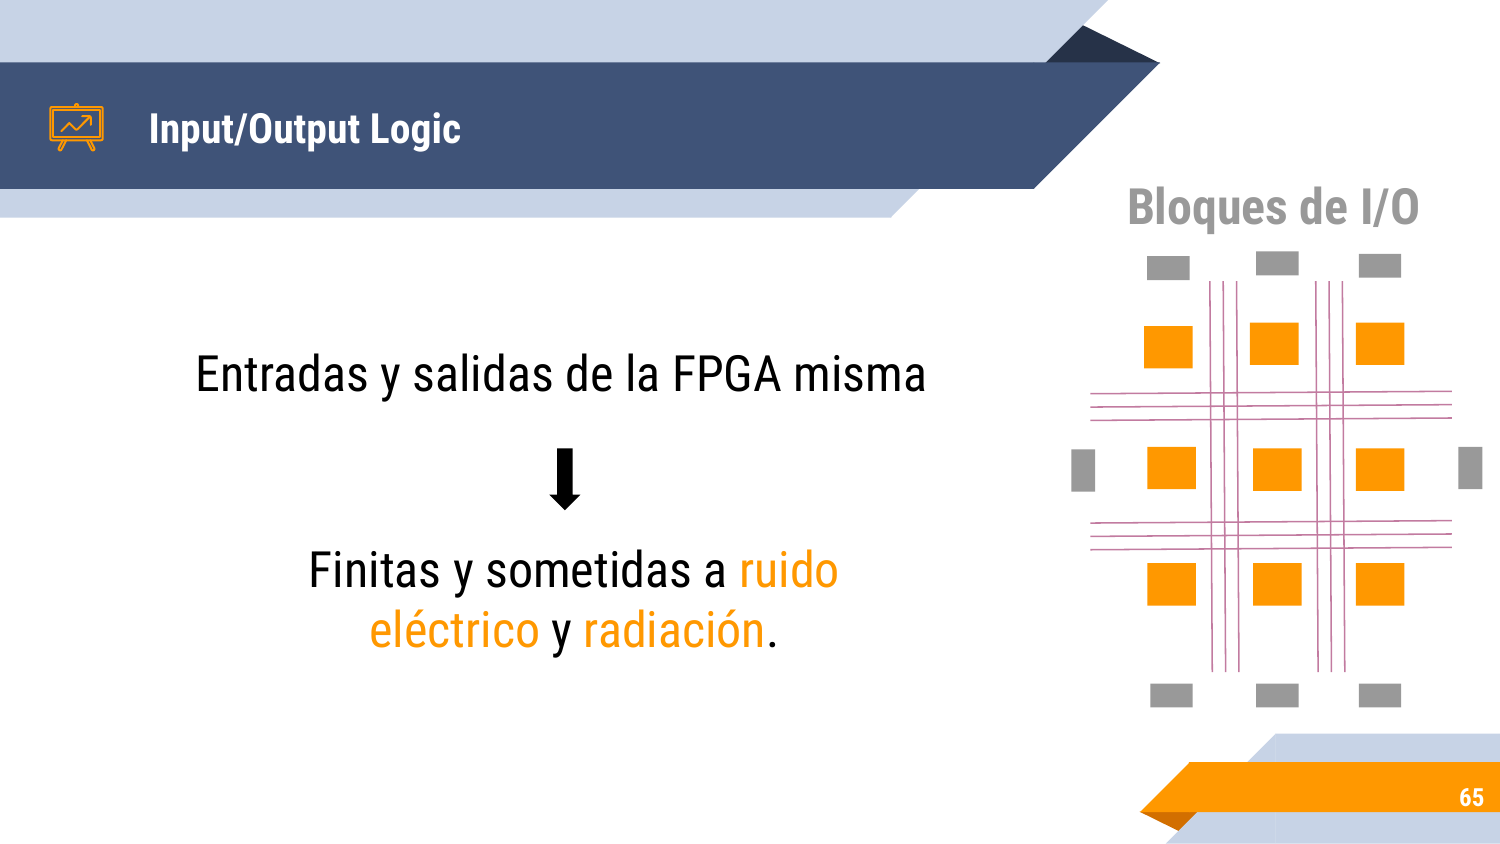

# Input/Output Logic

Bloques de I/O

Entradas y salidas de la FPGA misma

Finitas y sometidas a ruido eléctrico y radiación.
65